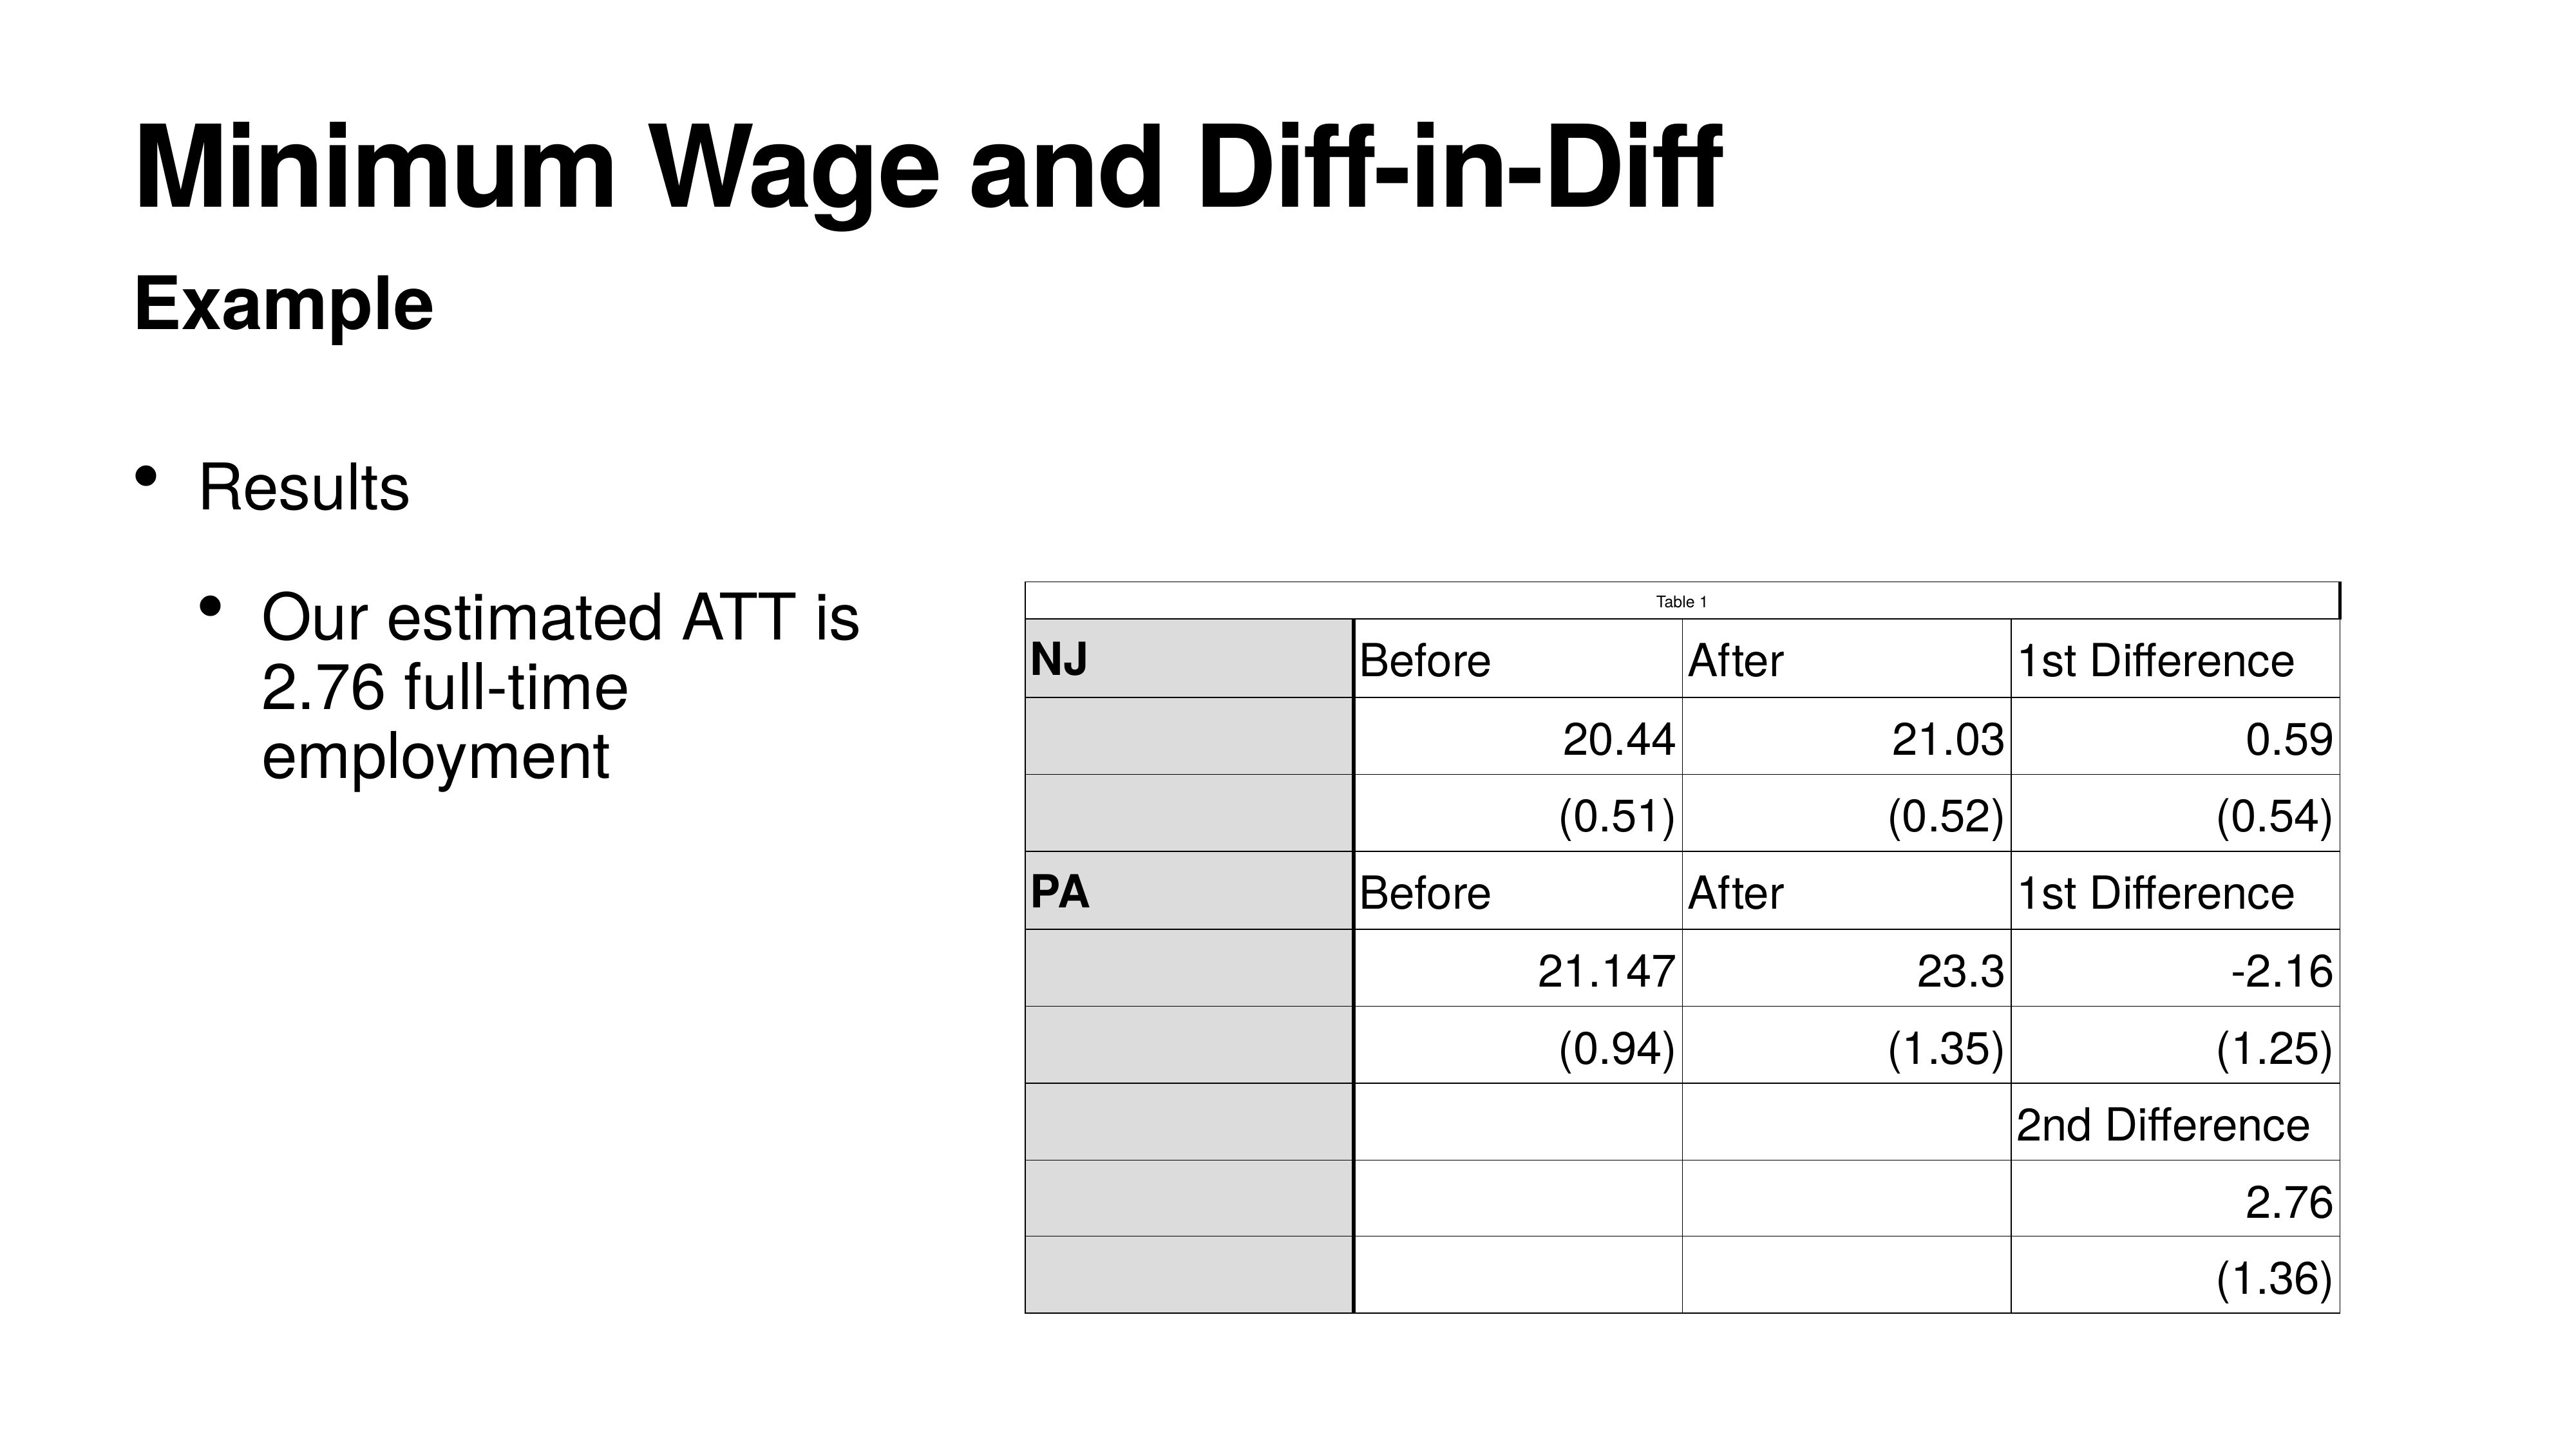

# Minimum Wage and Diff-in-Diff
Example
Results
Our estimated ATT is
2.76 full-time
employment
| Table 1 |  |  |  |
| --- | --- | --- | --- |
| NJ | Before | After | 1st Difference |
|  | 20.44 | 21.03 | 0.59 |
|  | (0.51) | (0.52) | (0.54) |
| PA | Before | After | 1st Difference |
|  | 21.147 | 23.3 | -2.16 |
|  | (0.94) | (1.35) | (1.25) |
|  |  |  | 2nd Difference |
|  |  |  | 2.76 |
|  |  |  | (1.36) |